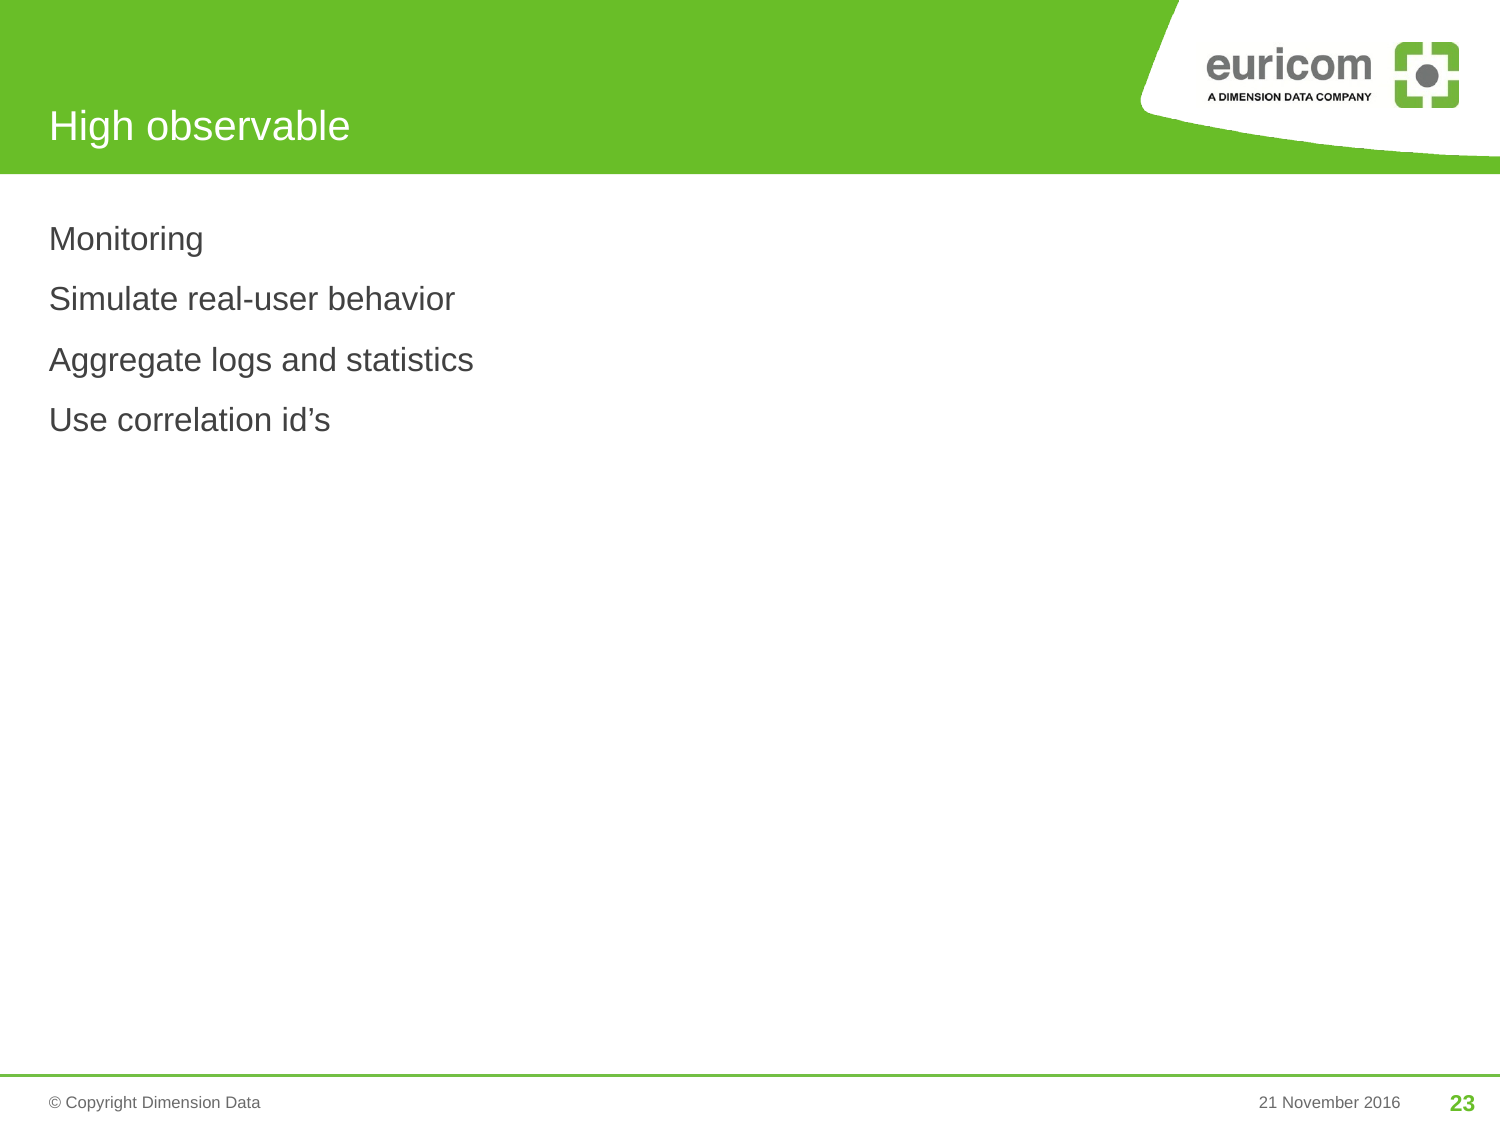

# High observable
Monitoring
Simulate real-user behavior
Aggregate logs and statistics
Use correlation id’s